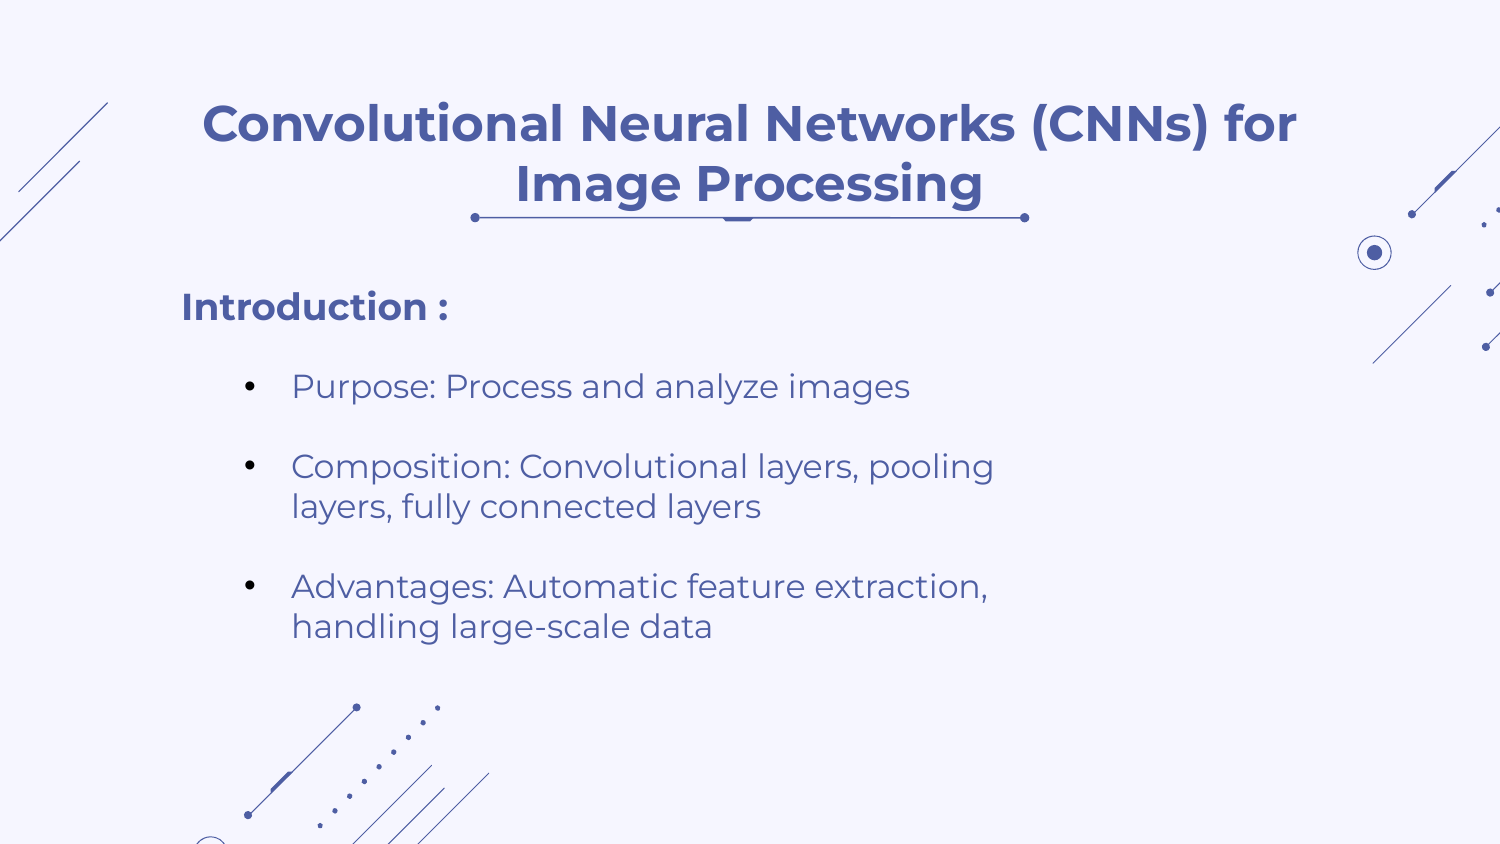

# Convolutional Neural Networks (CNNs) for Image Processing

Introduction :
Purpose: Process and analyze images

Composition: Convolutional layers, pooling layers, fully connected layers

Advantages: Automatic feature extraction, handling large-scale data